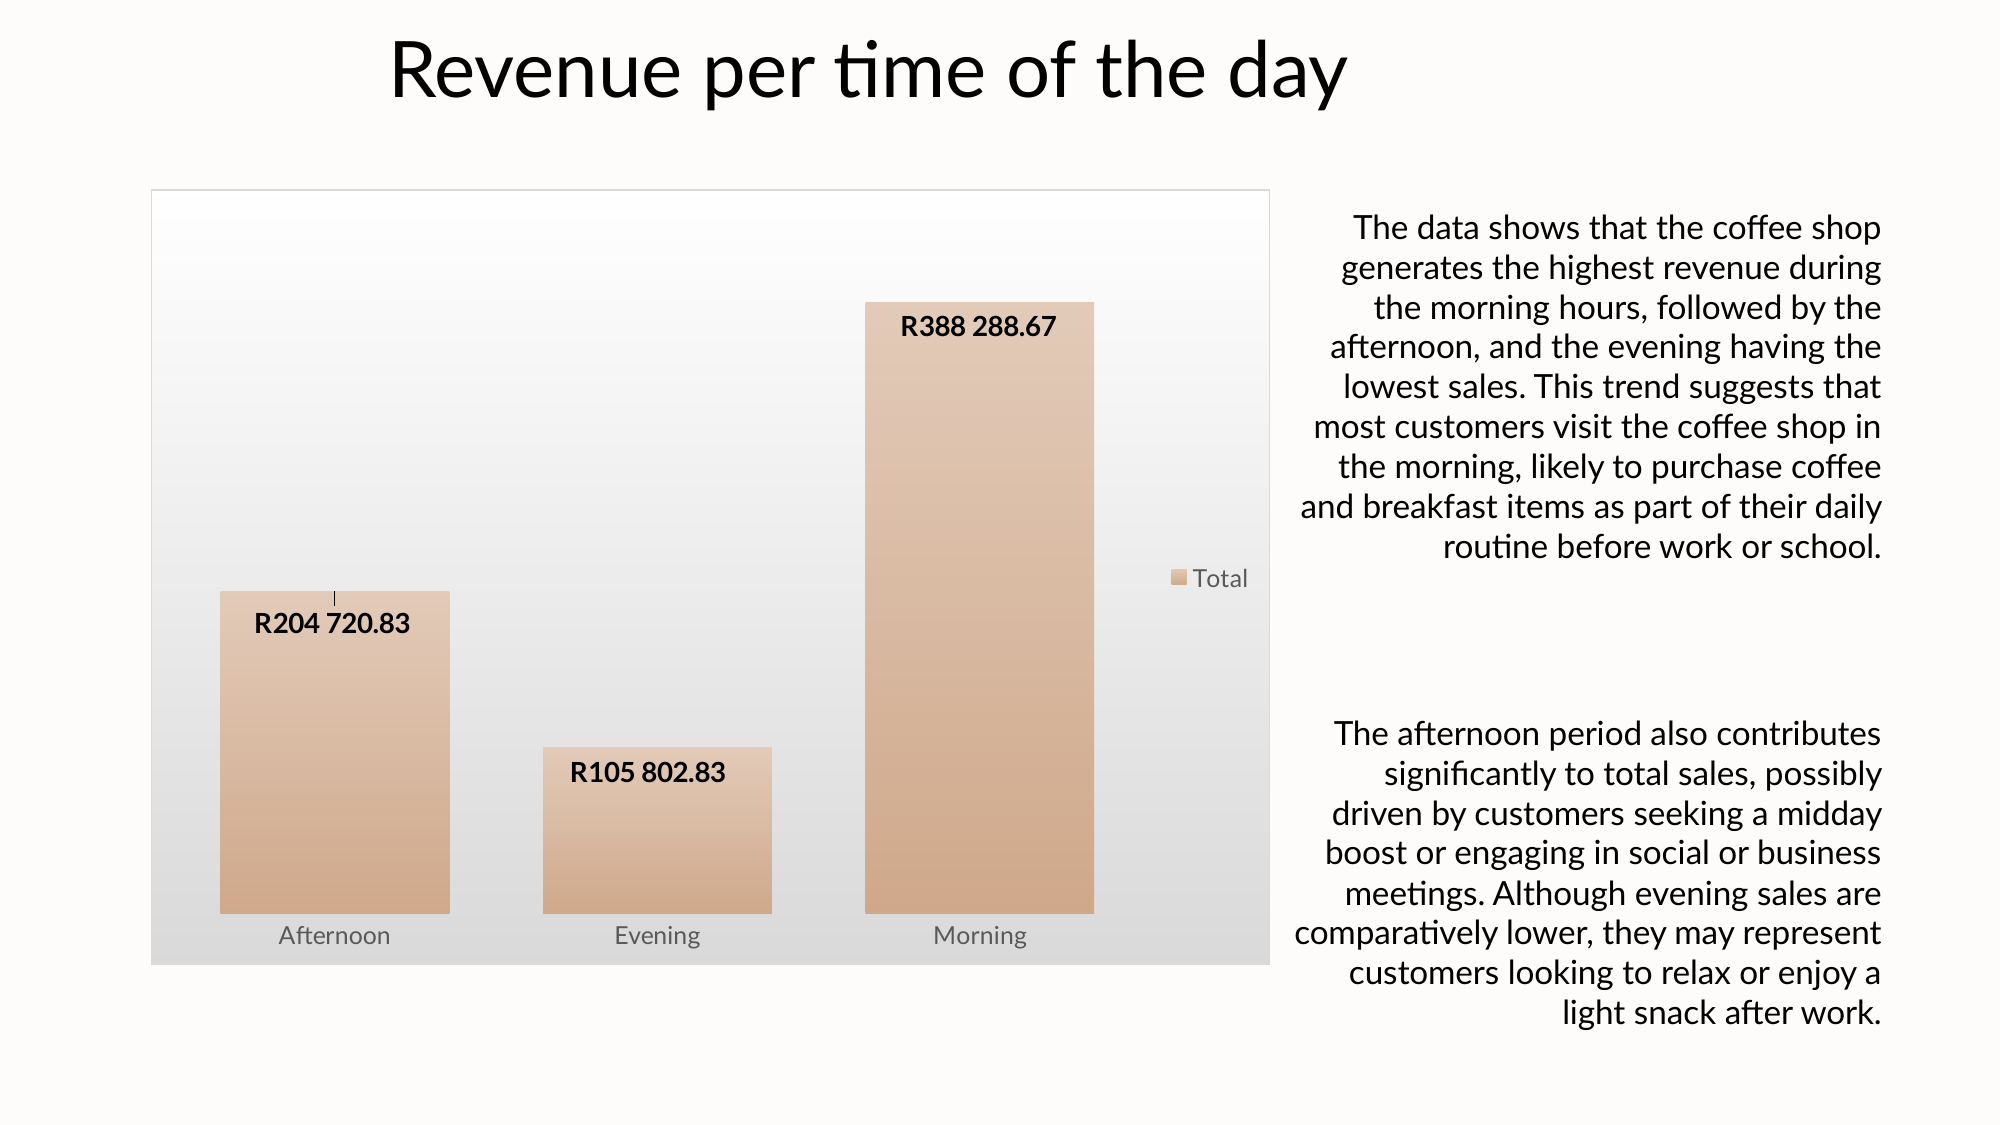

Revenue per time of the day

The data shows that the coffee shop generates the highest revenue during the morning hours, followed by the afternoon, and the evening having the lowest sales. This trend suggests that most customers visit the coffee shop in the morning, likely to purchase coffee and breakfast items as part of their daily routine before work or school.

### Chart

| Category | Total |
|---|---|
| Afternoon | 204720.83000000424 |
| Evening | 105802.82999999942 |
| Morning | 388288.67000000307 |

The afternoon period also contributes significantly to total sales, possibly driven by customers seeking a midday boost or engaging in social or business meetings. Although evening sales are comparatively lower, they may represent customers looking to relax or enjoy a light snack after work.